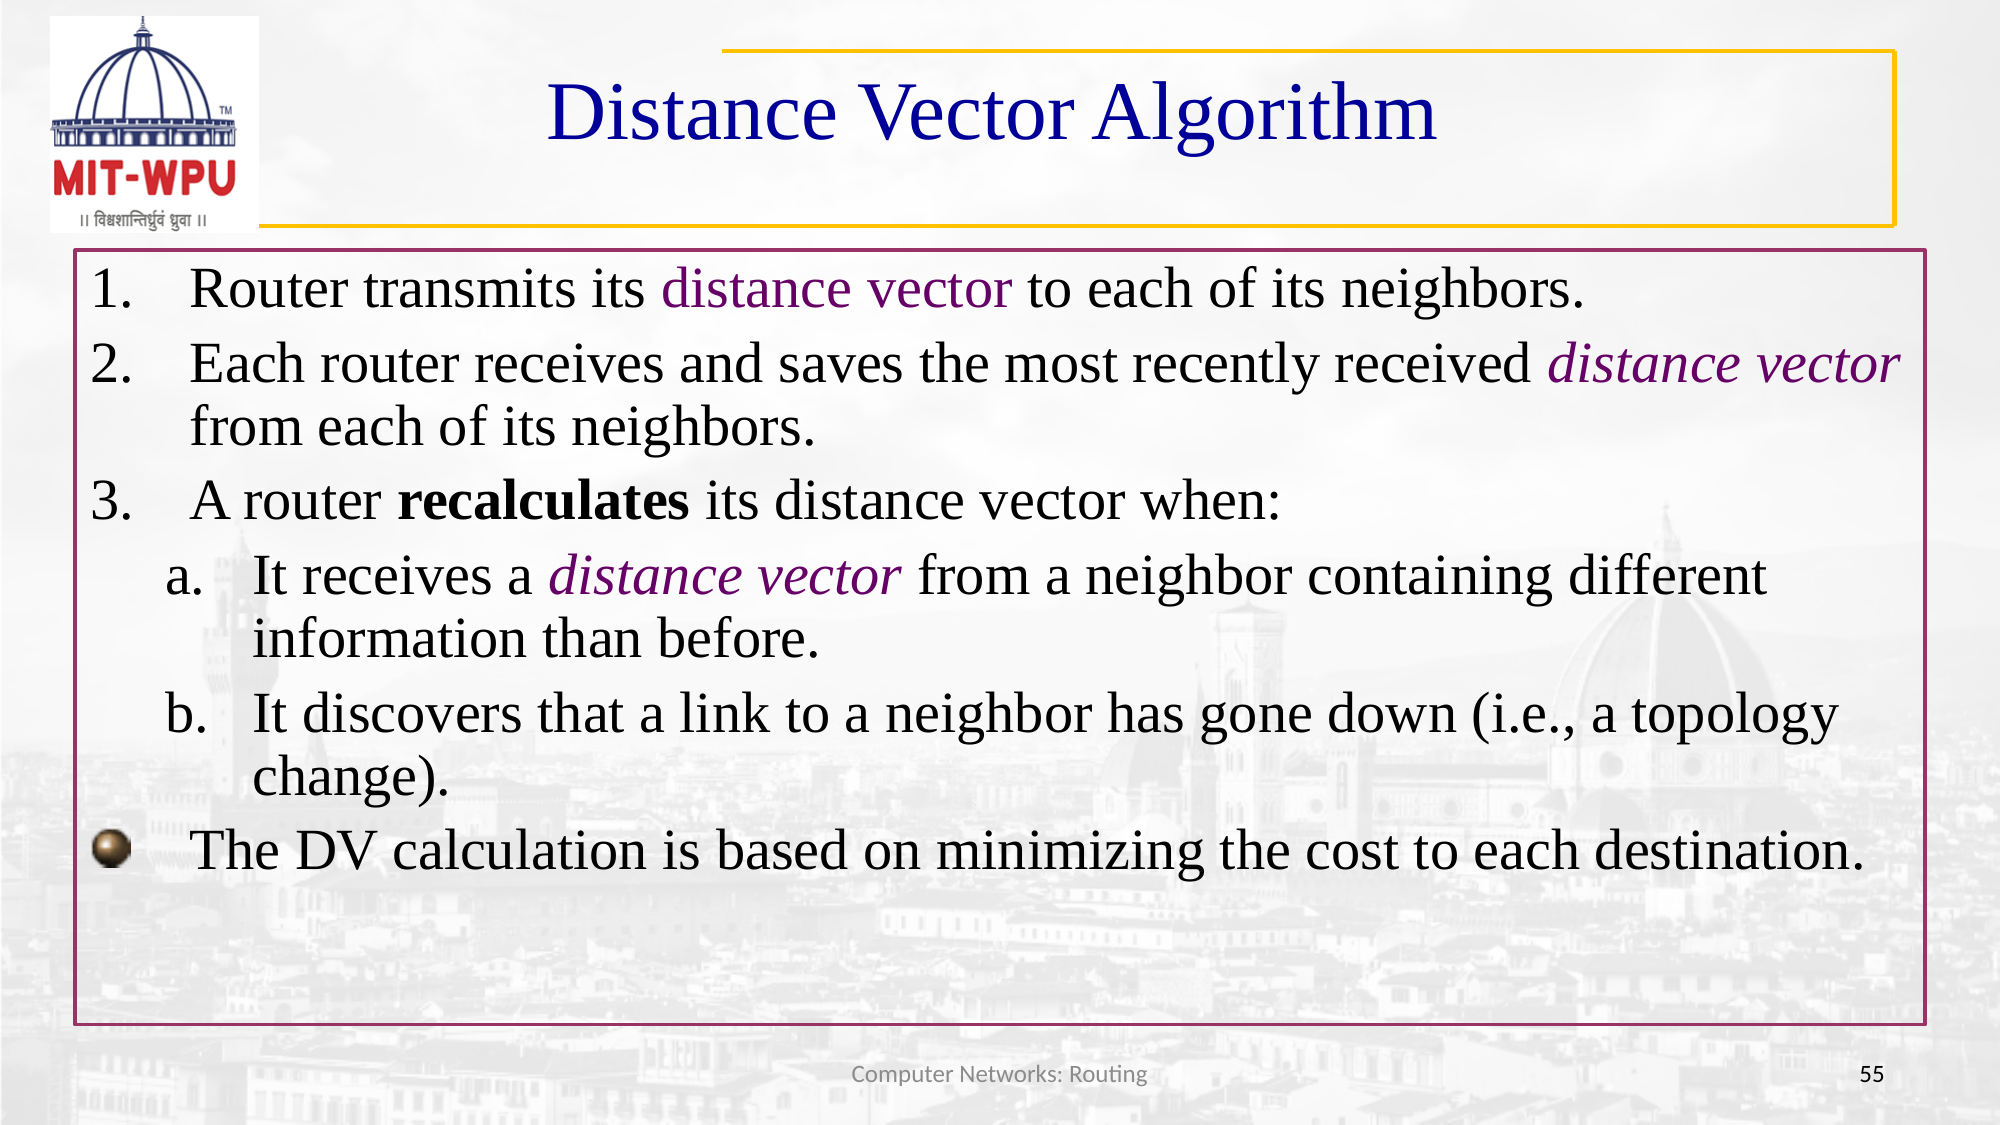

# Distance Vector Algorithm
Router transmits its distance vector to each of its neighbors.
Each router receives and saves the most recently received distance vector from each of its neighbors.
A router recalculates its distance vector when:
It receives a distance vector from a neighbor containing different information than before.
It discovers that a link to a neighbor has gone down (i.e., a topology change).
The DV calculation is based on minimizing the cost to each destination.
Computer Networks: Routing
55